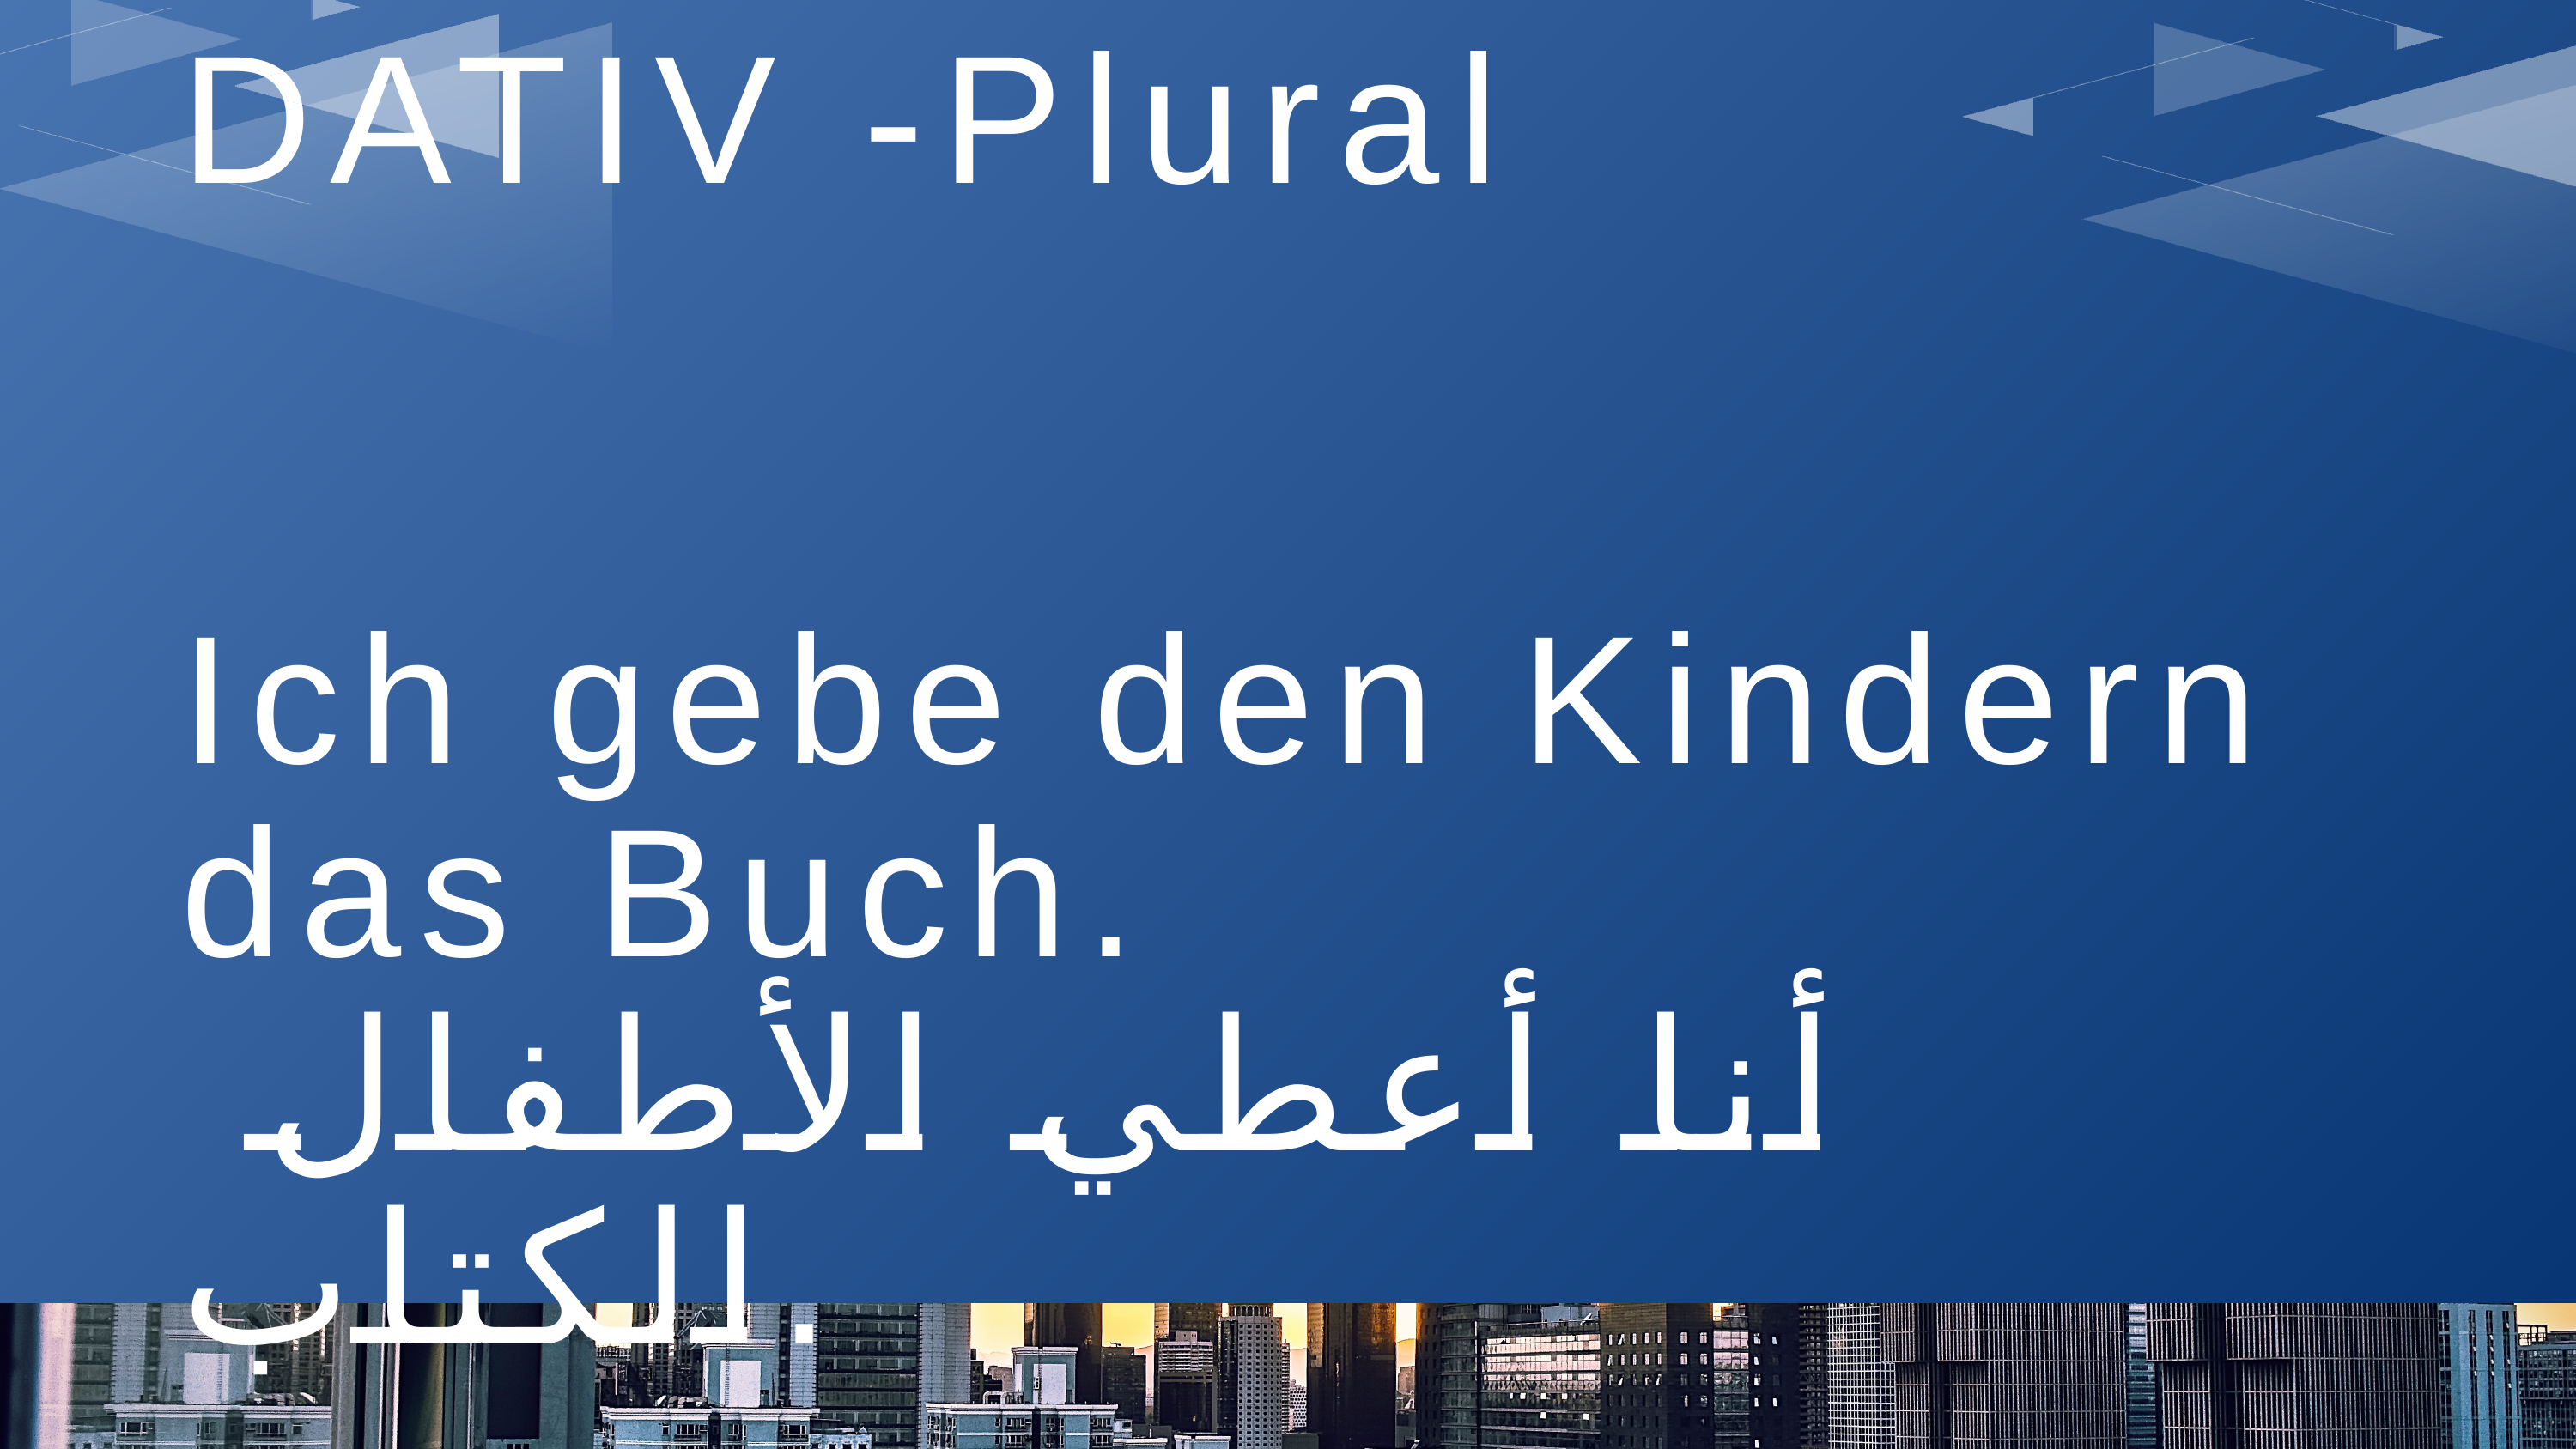

DATIV -Plural

Ich gebe den Kindern das Buch.
 أنا أعطي الأطفال الكتاب.